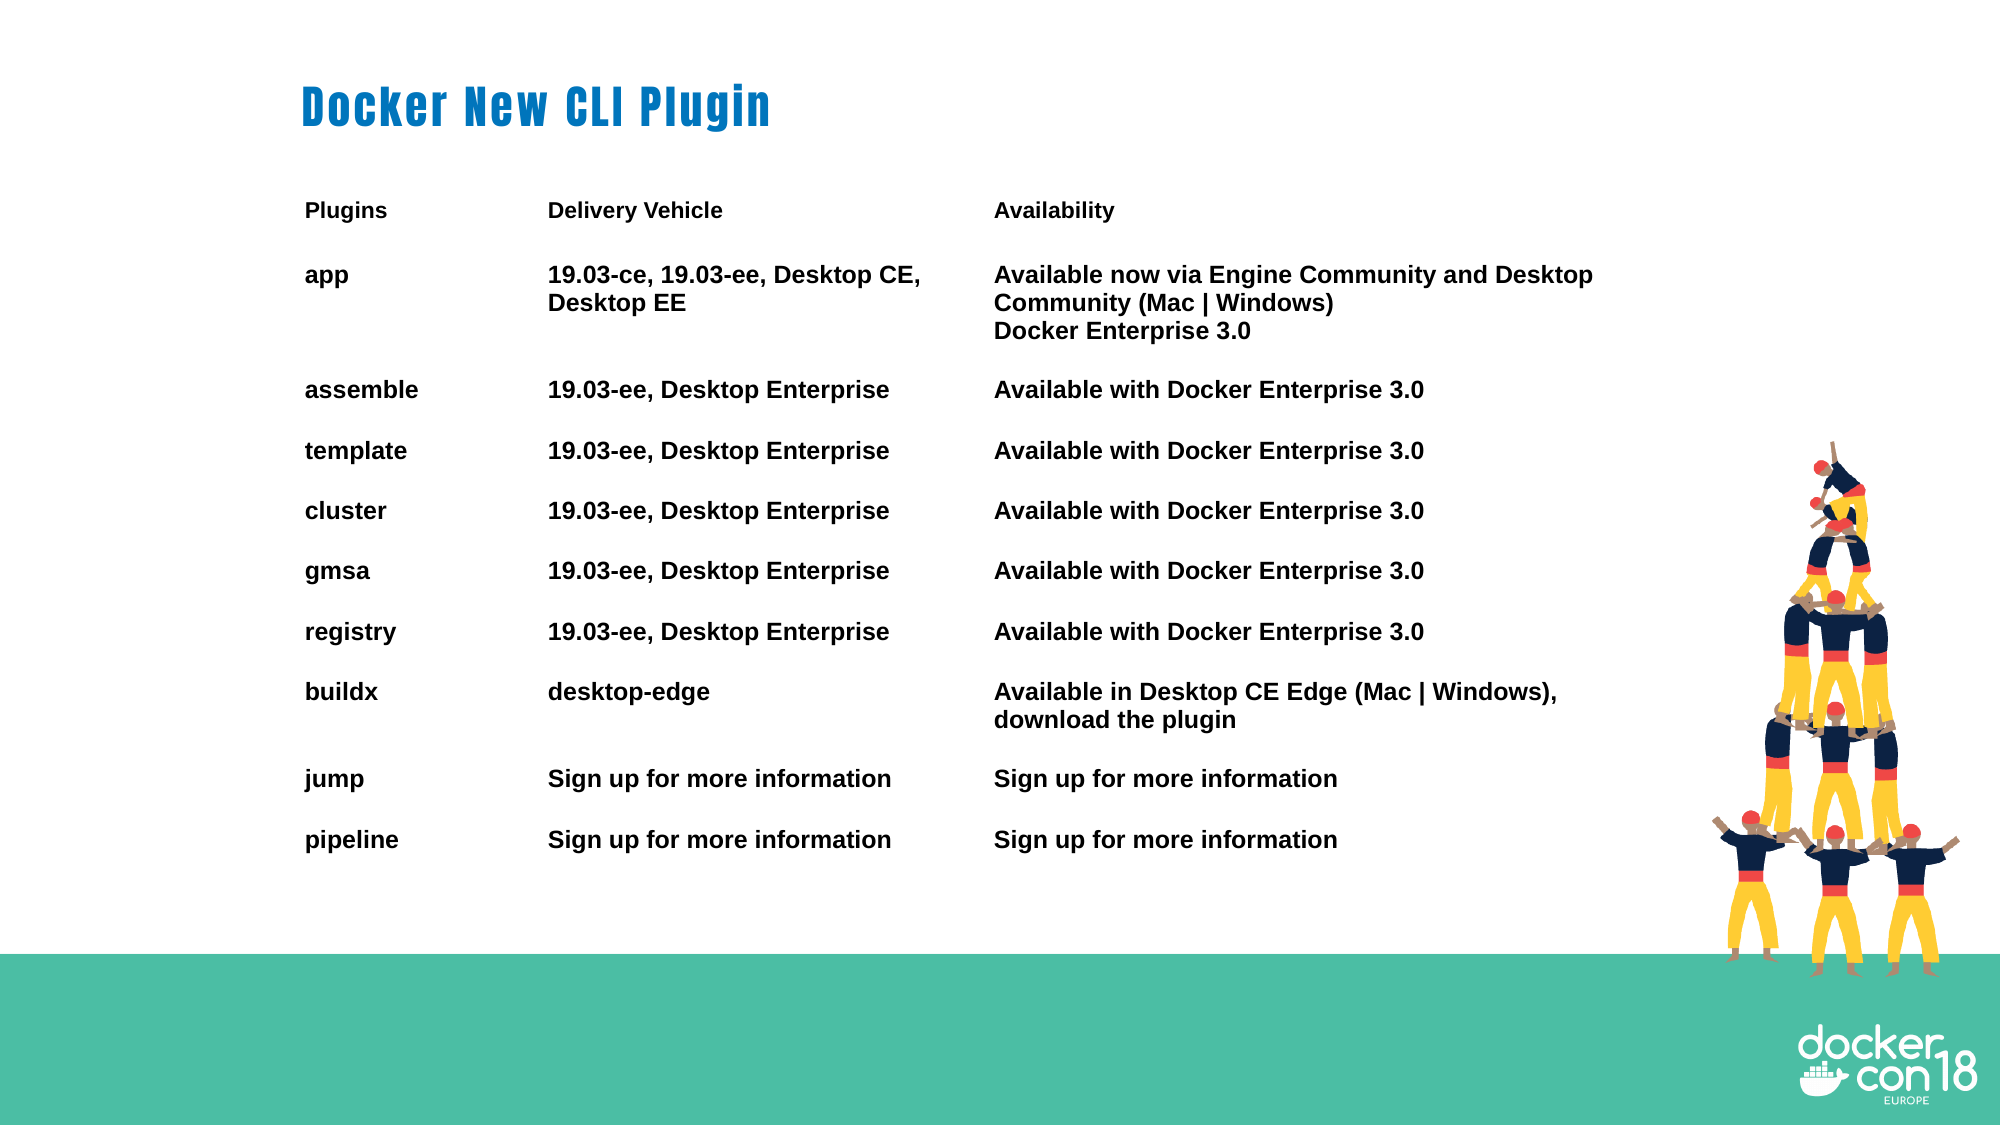

Docker New CLI Plugin
| Plugins | Delivery Vehicle | Availability |
| --- | --- | --- |
| app | 19.03-ce, 19.03-ee, Desktop CE, Desktop EE | Available now via Engine Community and Desktop Community (Mac | Windows) Docker Enterprise 3.0 |
| assemble | 19.03-ee, Desktop Enterprise | Available with Docker Enterprise 3.0 |
| template | 19.03-ee, Desktop Enterprise | Available with Docker Enterprise 3.0 |
| cluster | 19.03-ee, Desktop Enterprise | Available with Docker Enterprise 3.0 |
| gmsa | 19.03-ee, Desktop Enterprise | Available with Docker Enterprise 3.0 |
| registry | 19.03-ee, Desktop Enterprise | Available with Docker Enterprise 3.0 |
| buildx | desktop-edge | Available in Desktop CE Edge (Mac | Windows), download the plugin |
| jump | Sign up for more information | Sign up for more information |
| pipeline | Sign up for more information | Sign up for more information |